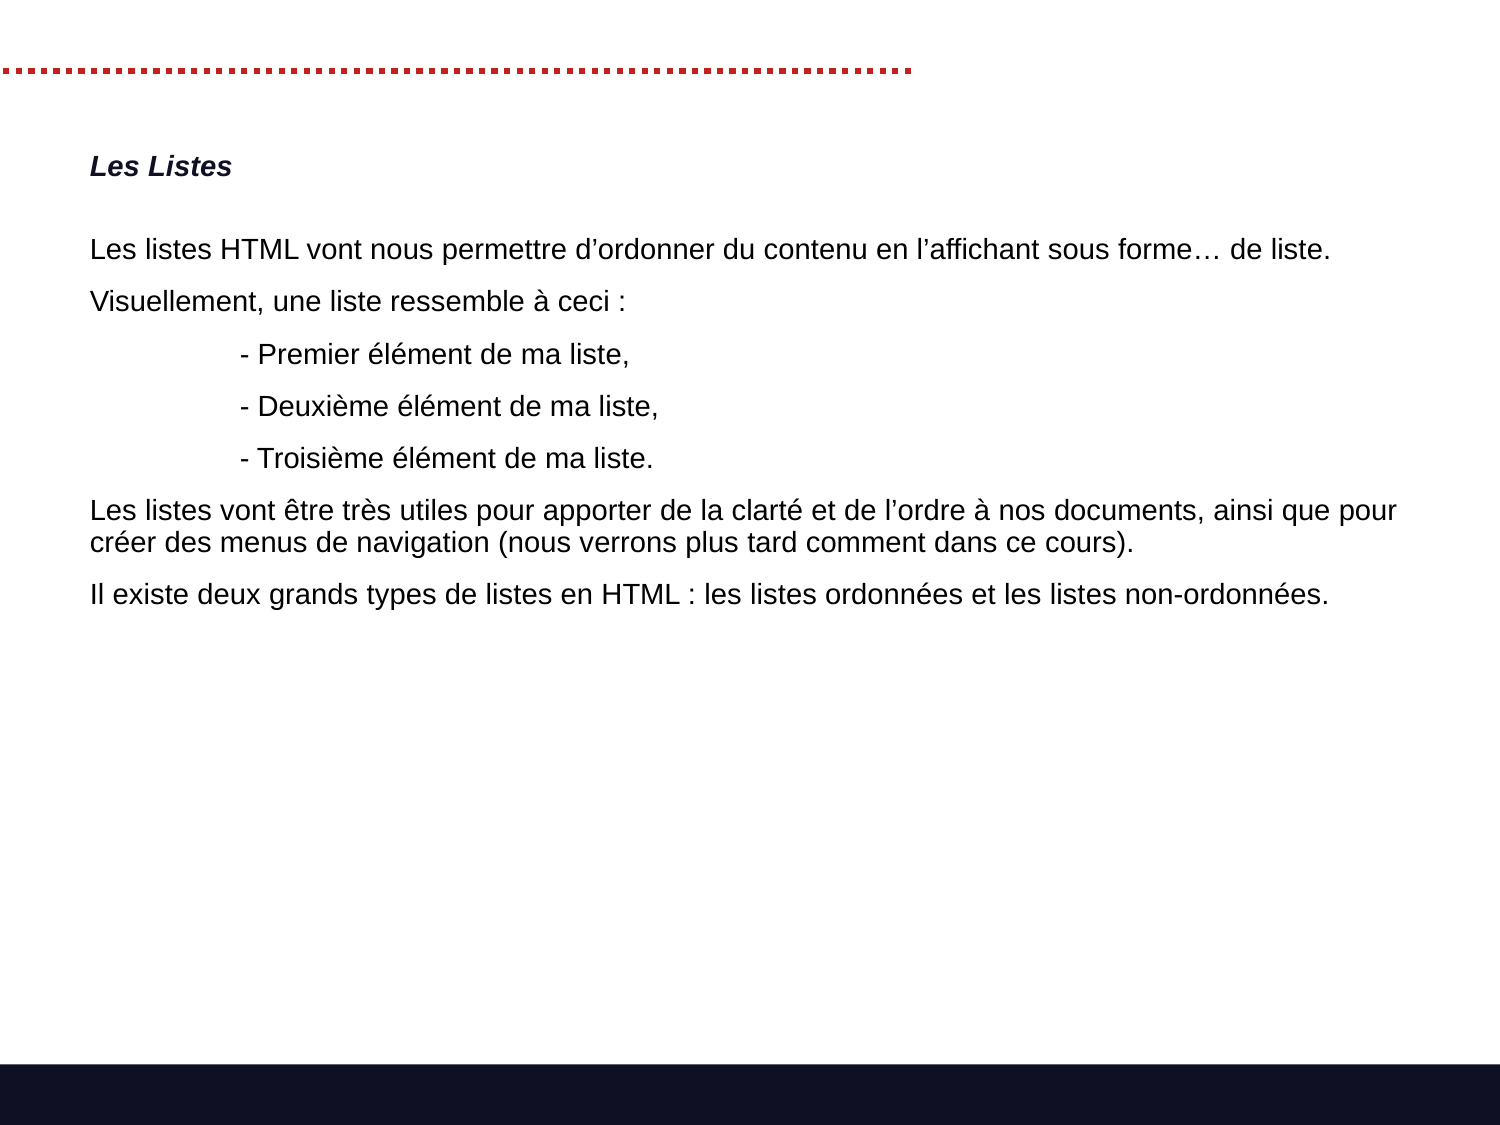

Les Listes
Les listes HTML vont nous permettre d’ordonner du contenu en l’affichant sous forme… de liste.
Visuellement, une liste ressemble à ceci :
	- Premier élément de ma liste,
	- Deuxième élément de ma liste,
	- Troisième élément de ma liste.
Les listes vont être très utiles pour apporter de la clarté et de l’ordre à nos documents, ainsi que pour créer des menus de navigation (nous verrons plus tard comment dans ce cours).
Il existe deux grands types de listes en HTML : les listes ordonnées et les listes non-ordonnées.